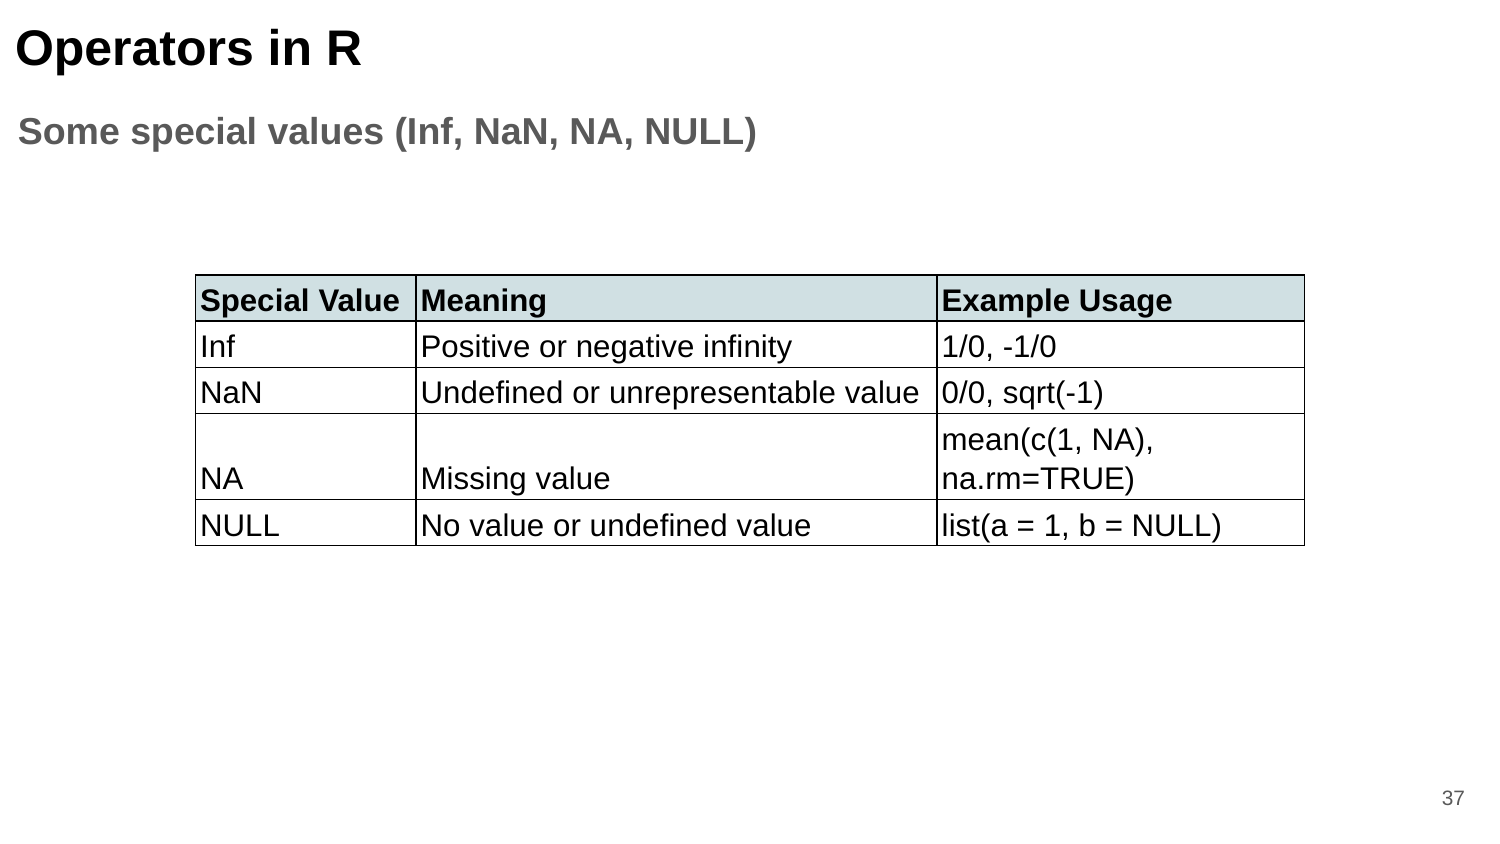

Operators in R
Some special values (Inf, NaN, NA, NULL)
| Special Value | Meaning | Example Usage |
| --- | --- | --- |
| Inf | Positive or negative infinity | 1/0, -1/0 |
| NaN | Undefined or unrepresentable value | 0/0, sqrt(-1) |
| NA | Missing value | mean(c(1, NA), na.rm=TRUE) |
| NULL | No value or undefined value | list(a = 1, b = NULL) |
37